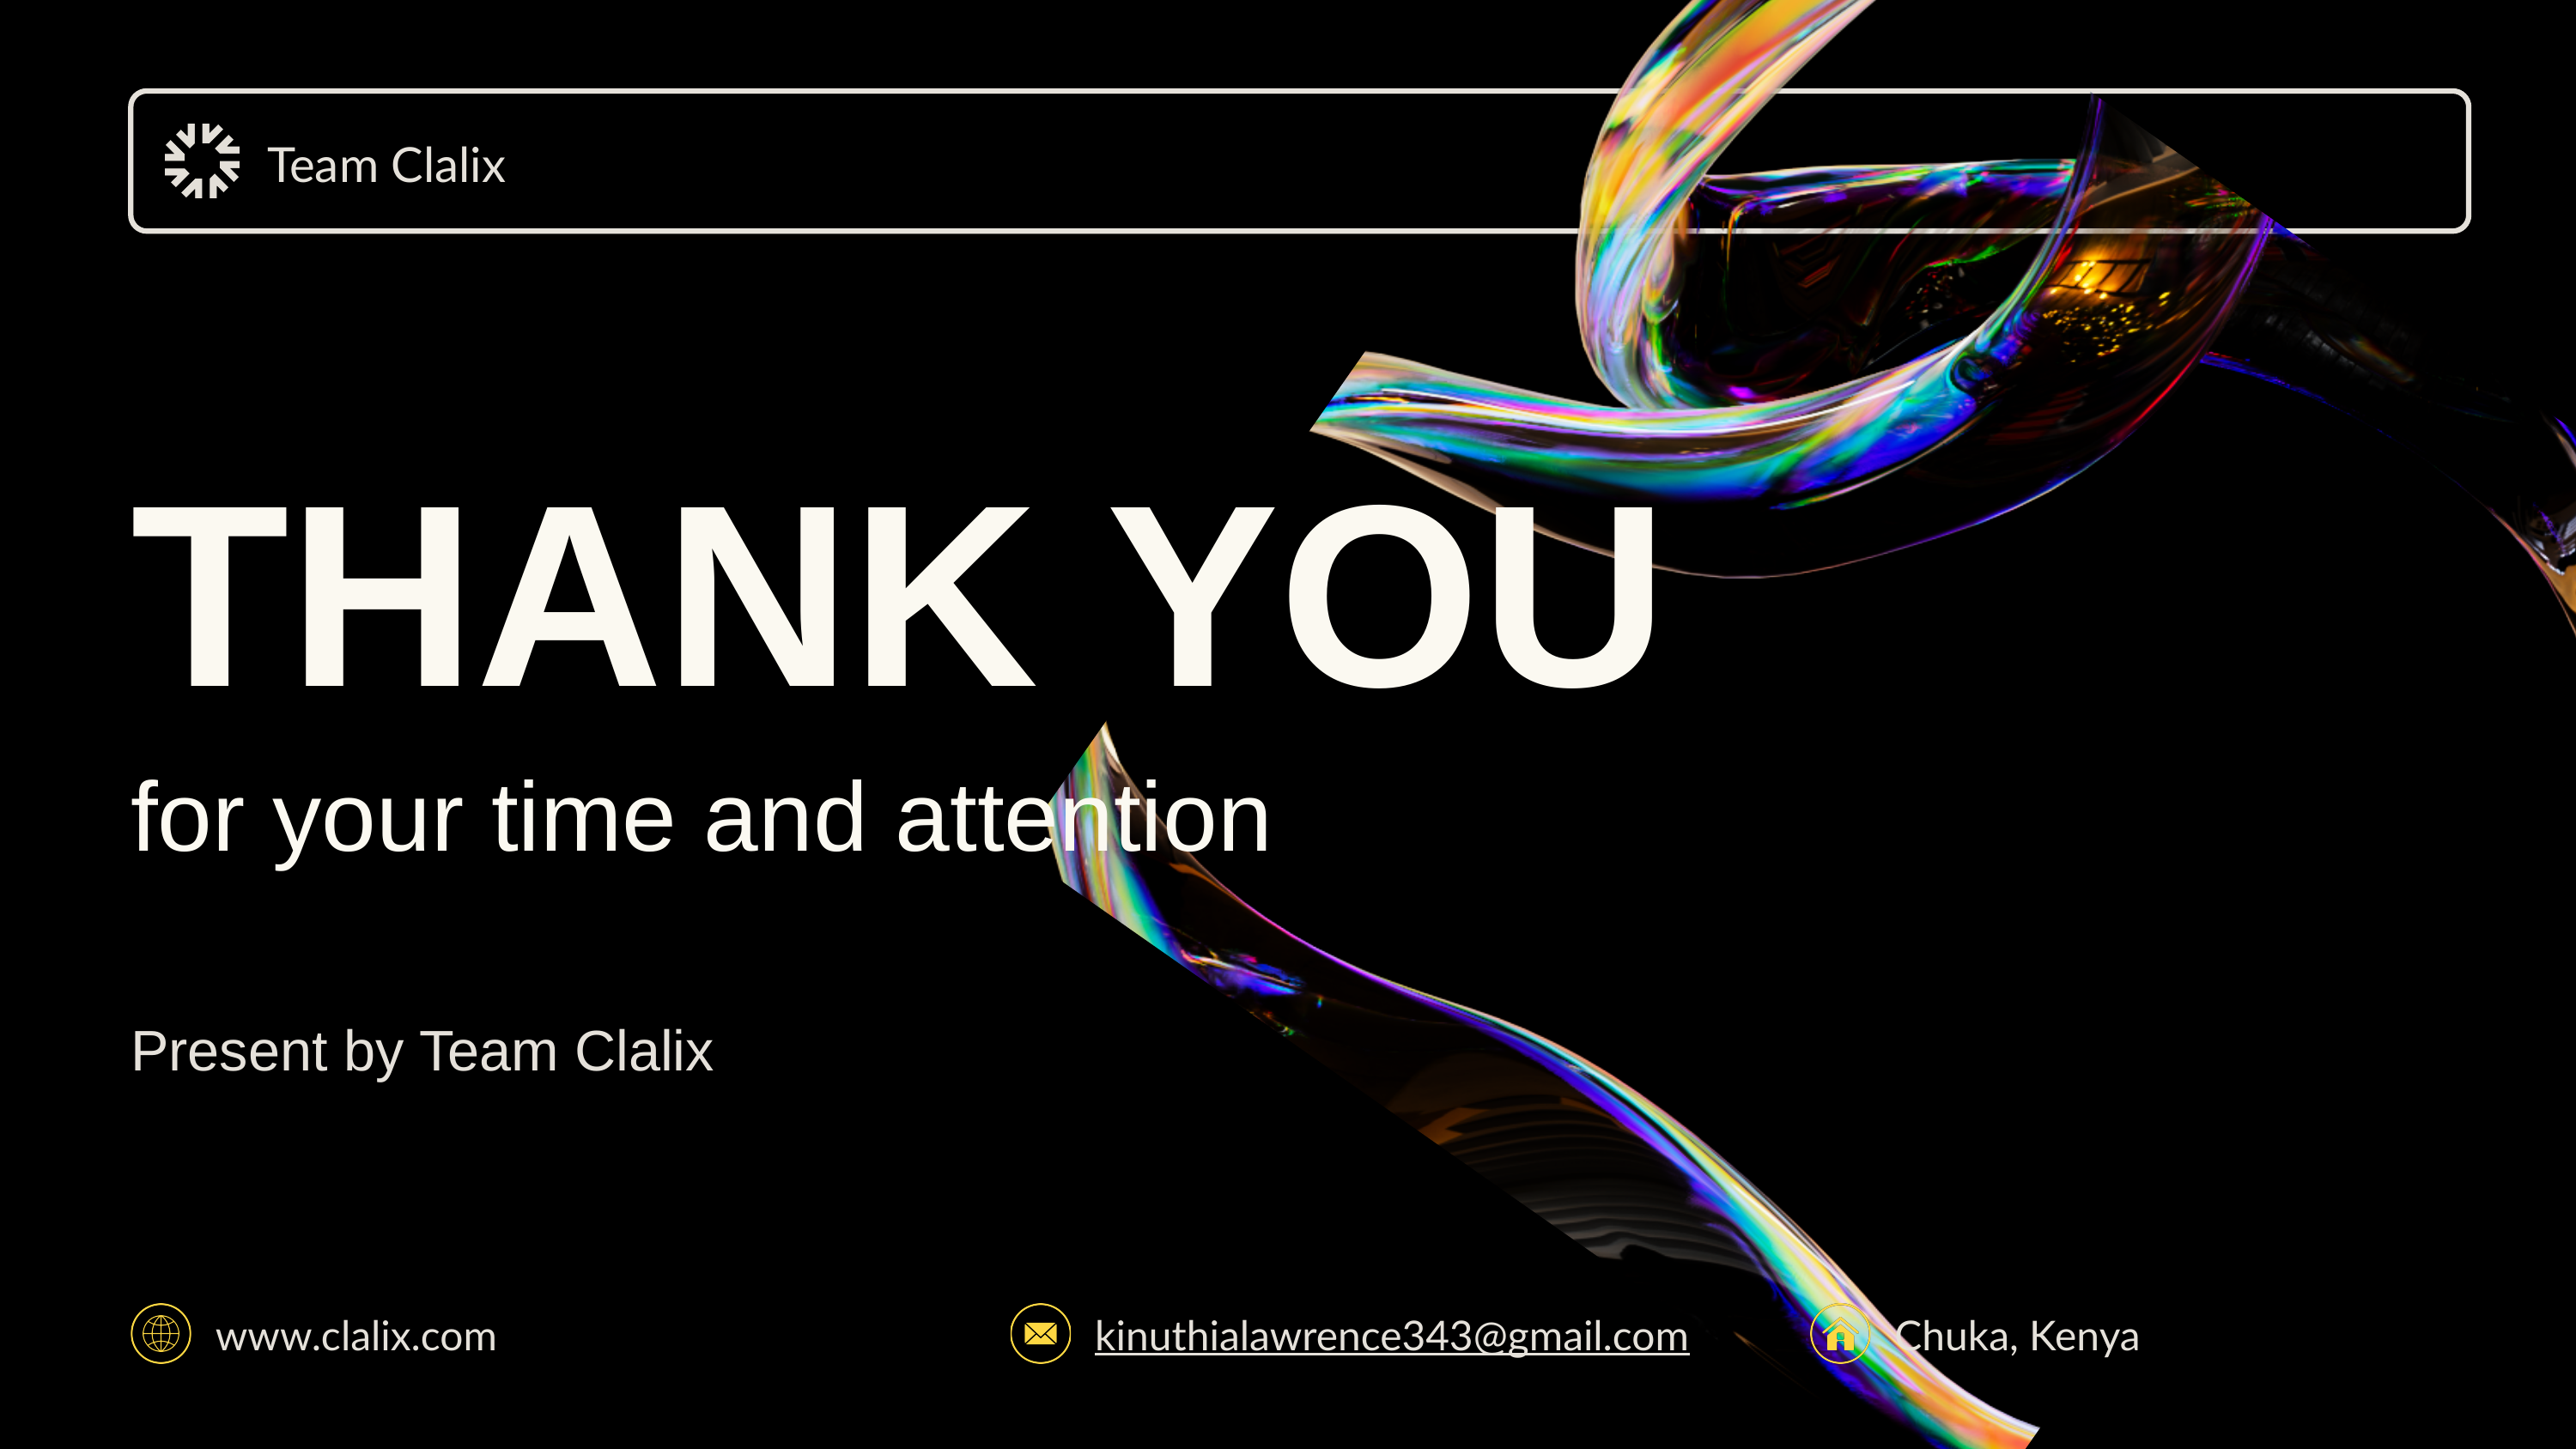

Team Clalix
THANK YOU
for your time and attention
Present by Team Clalix
www.clalix.com
kinuthialawrence343@gmail.com
Chuka, Kenya